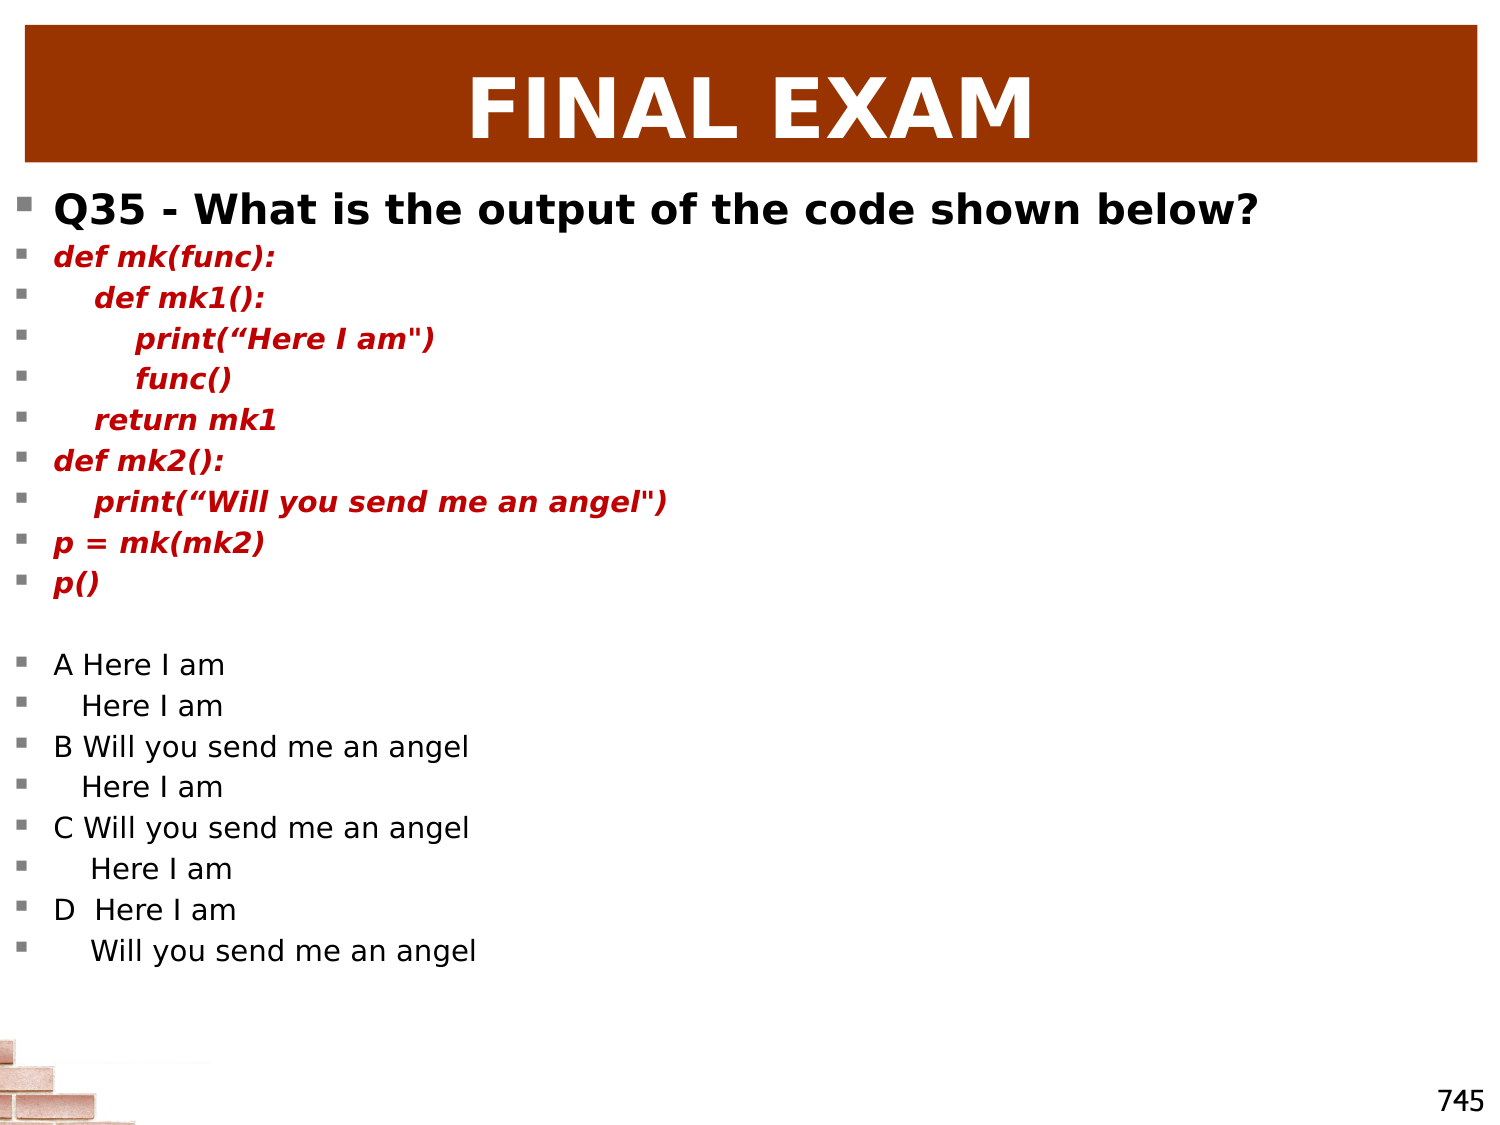

# FINAL EXAM
Q35 - What is the output of the code shown below?
def mk(func):
    def mk1():
        print(“Here I am")
        func()
    return mk1
def mk2():
    print(“Will you send me an angel")
p = mk(mk2)
p()

A Here I am
   Here I am
B Will you send me an angel
   Here I am
C Will you send me an angel
    Here I am
D  Here I am
    Will you send me an angel
745